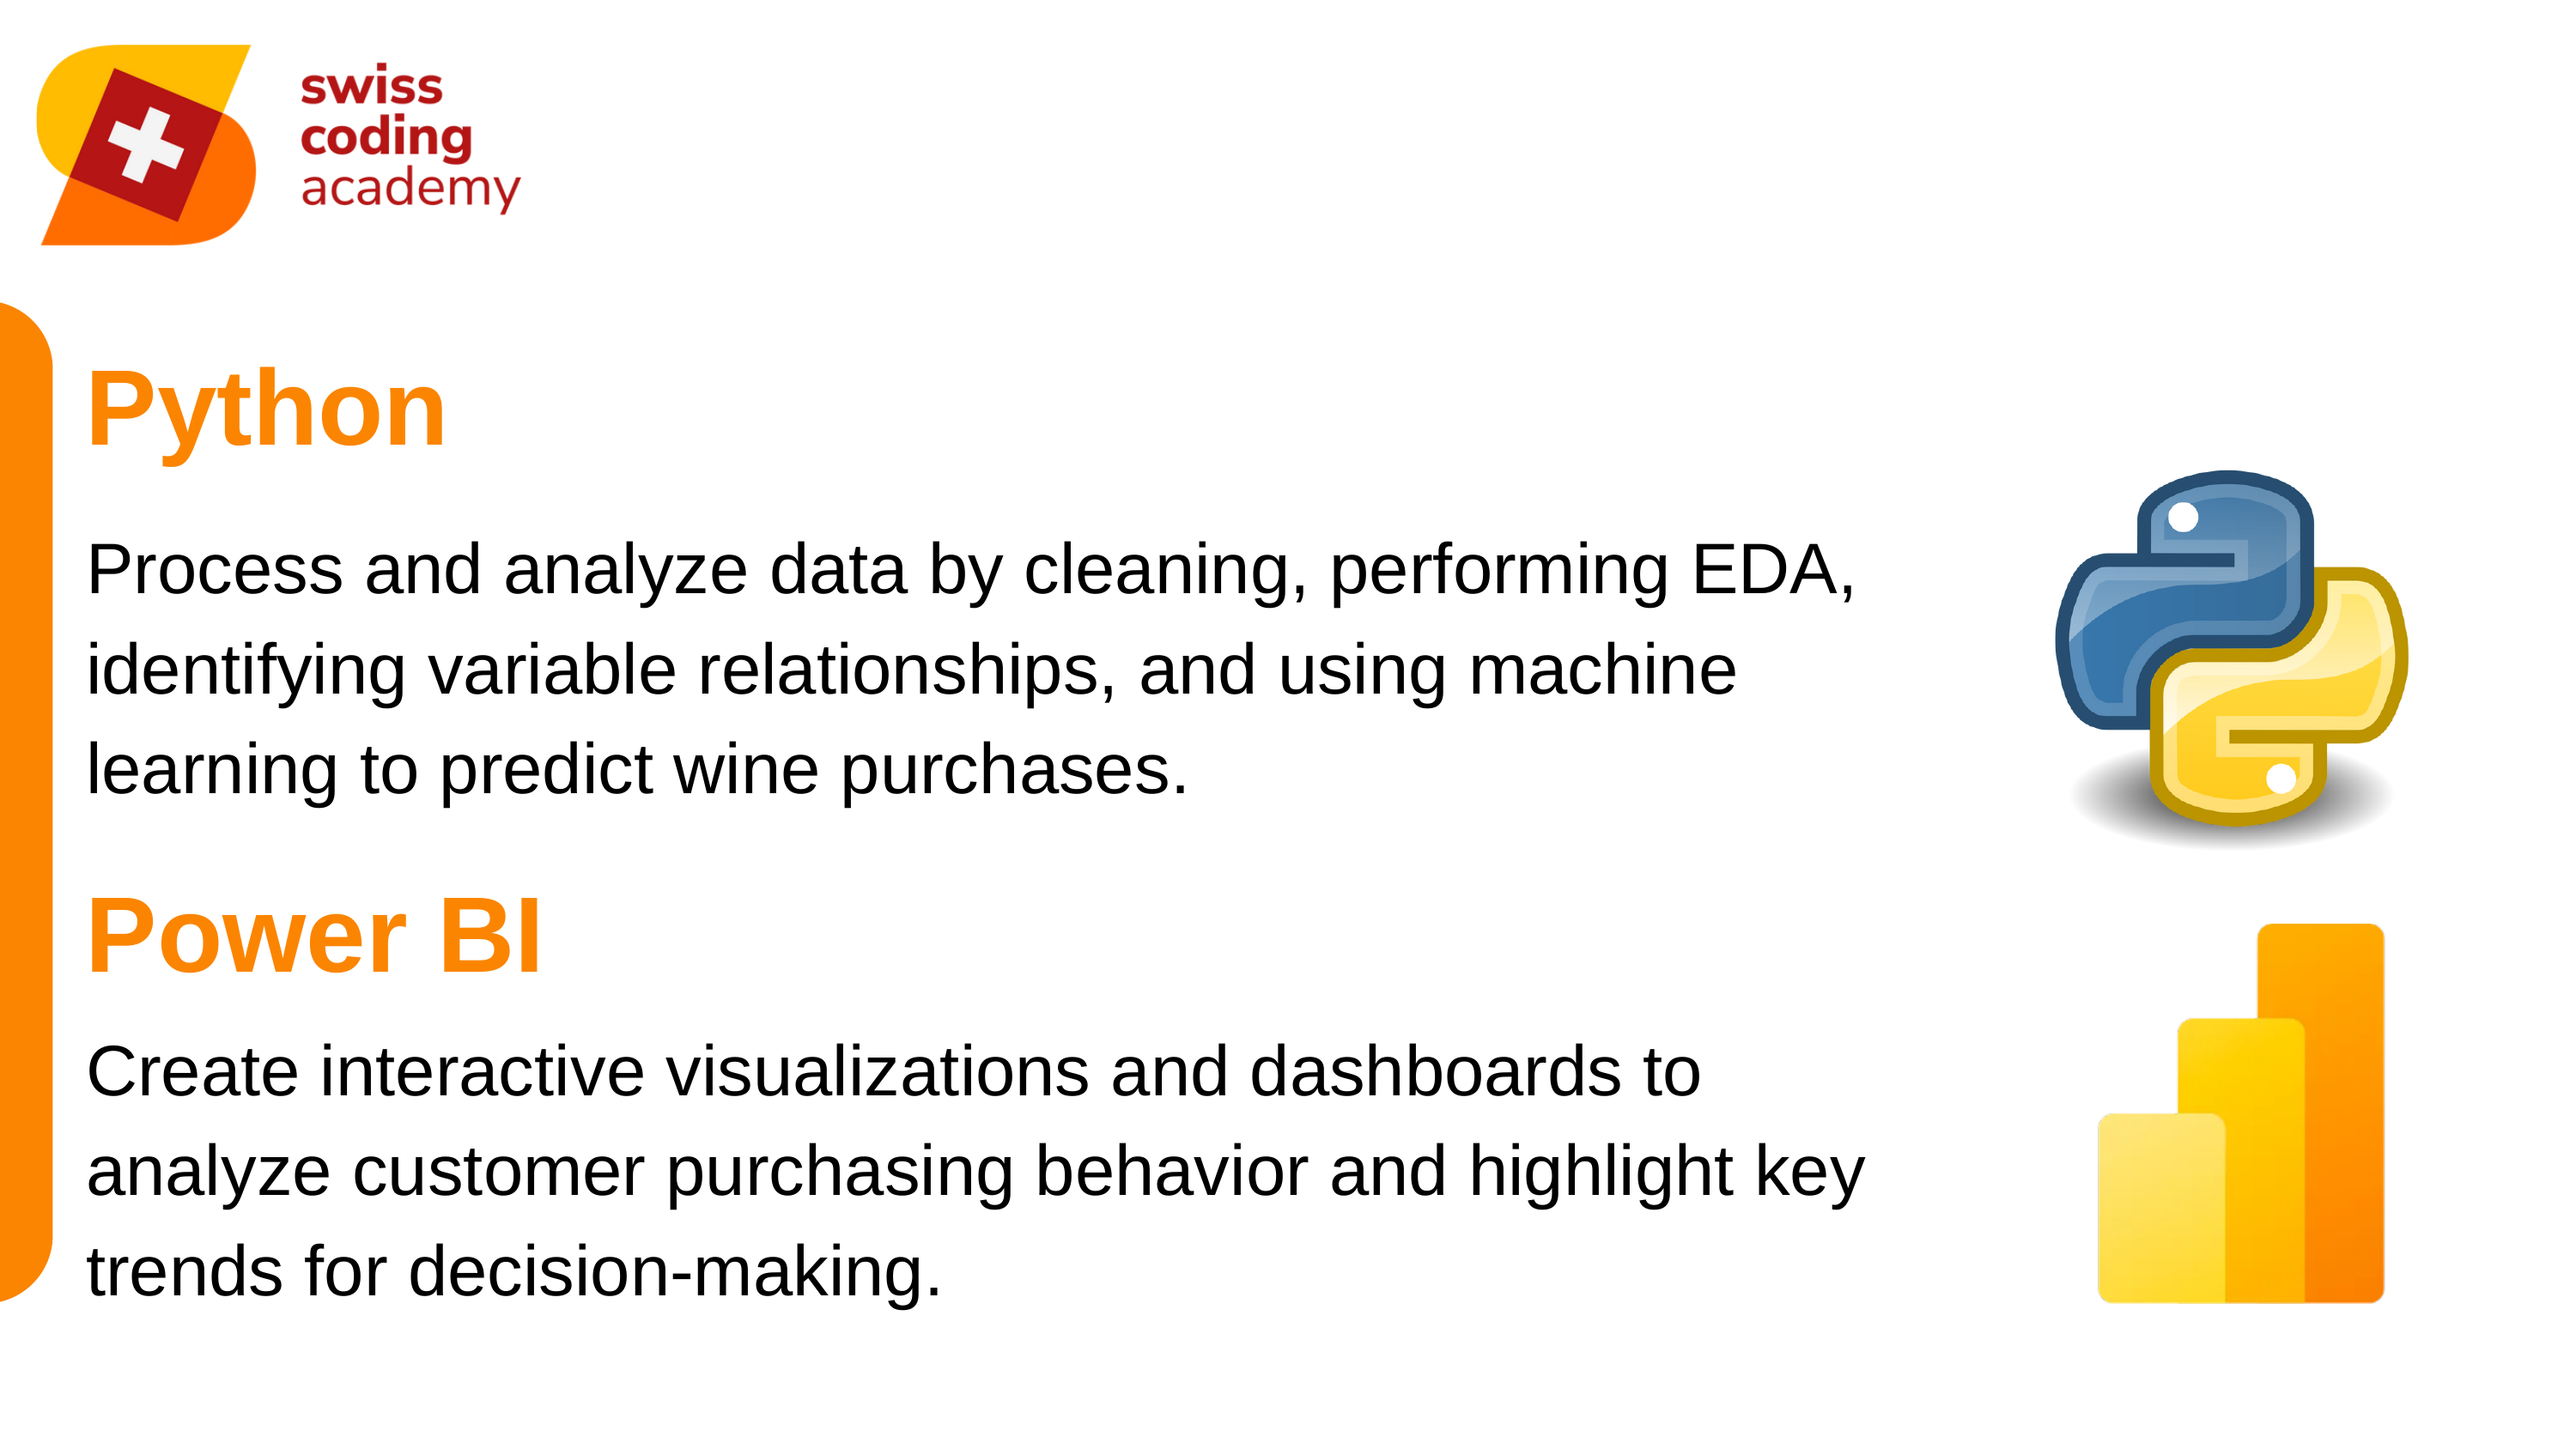

Python

Process and analyze data by cleaning, performing EDA, identifying variable relationships, and using machine learning to predict wine purchases.
Power BI

Create interactive visualizations and dashboards to analyze customer purchasing behavior and highlight key trends for decision-making.